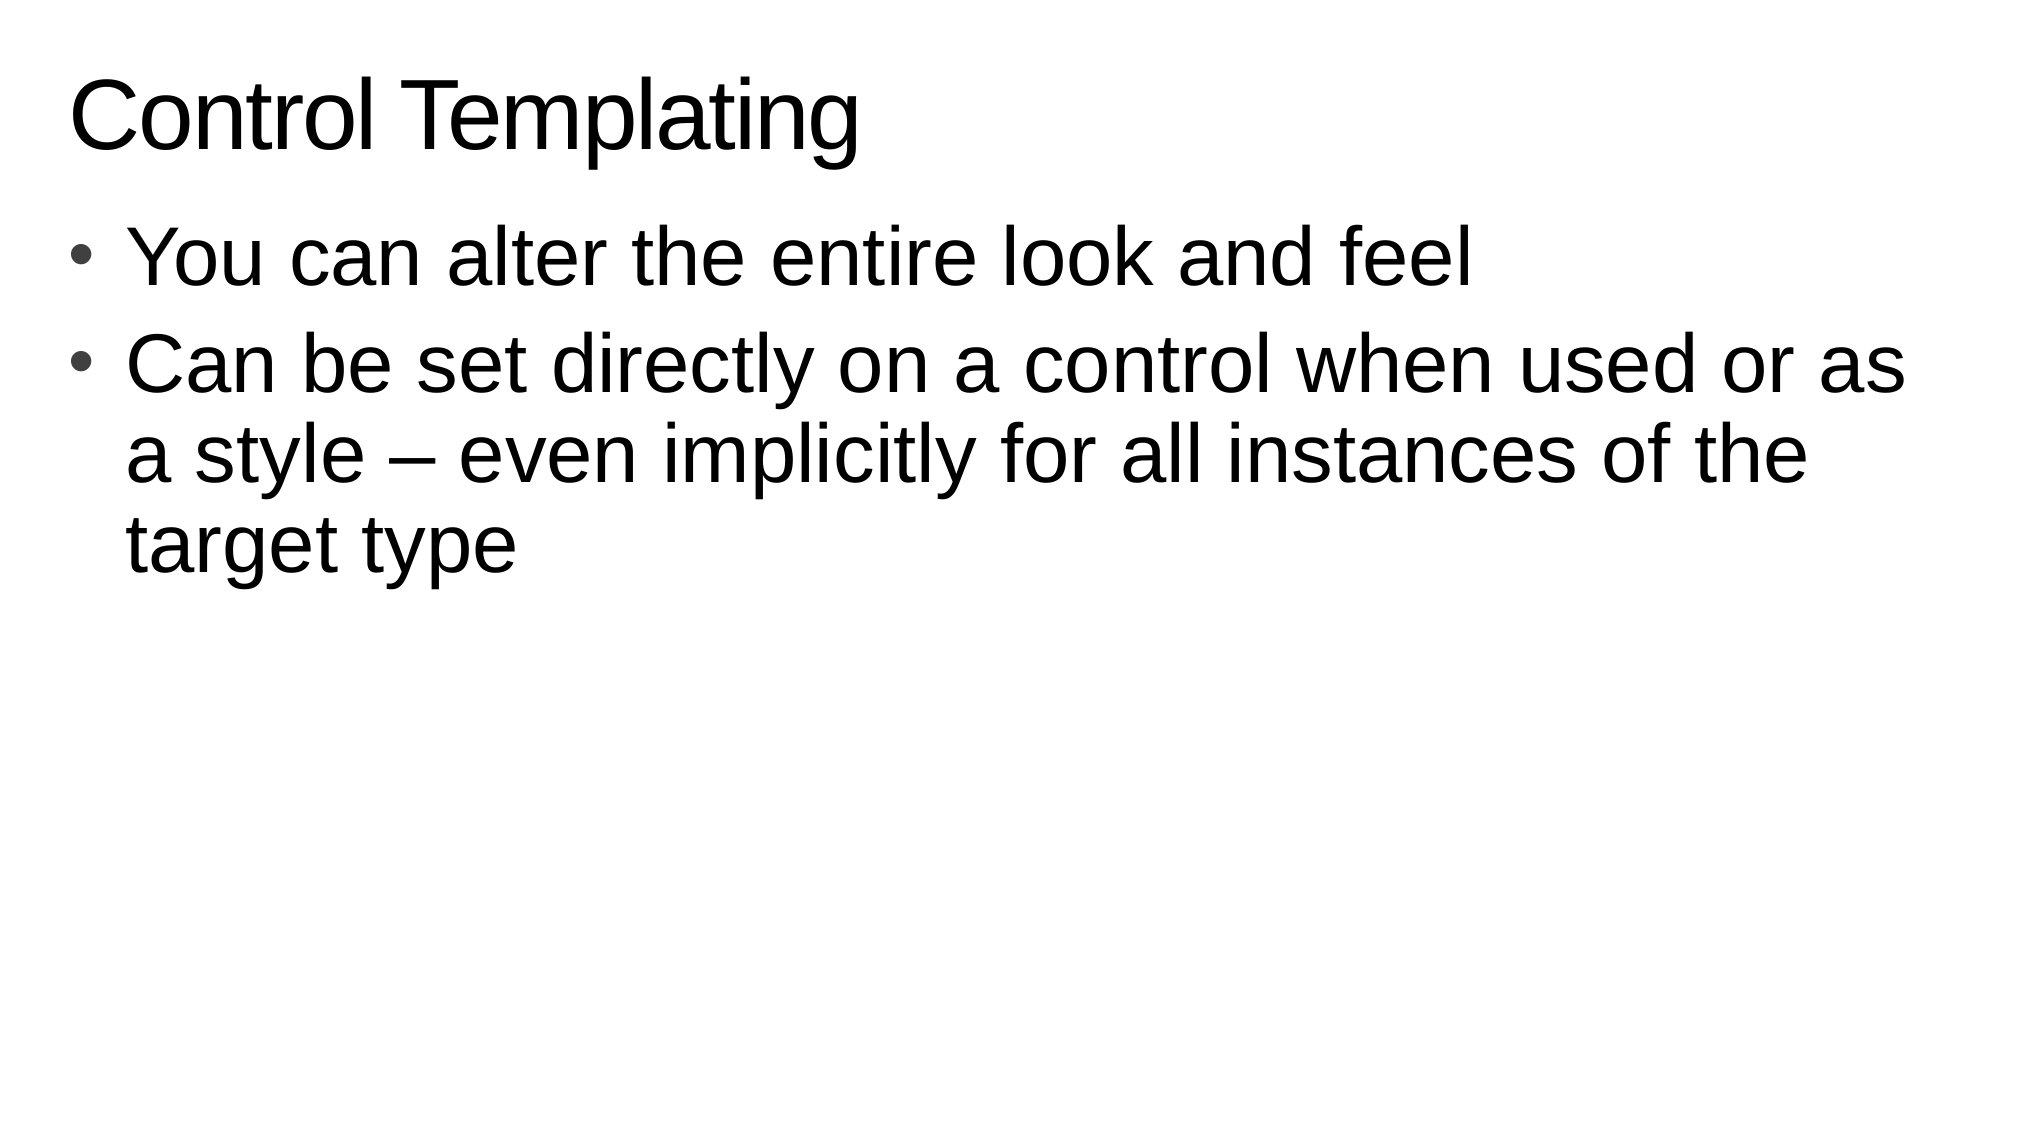

# Control Templating
You can alter the entire look and feel
Can be set directly on a control when used or as a style – even implicitly for all instances of the target type